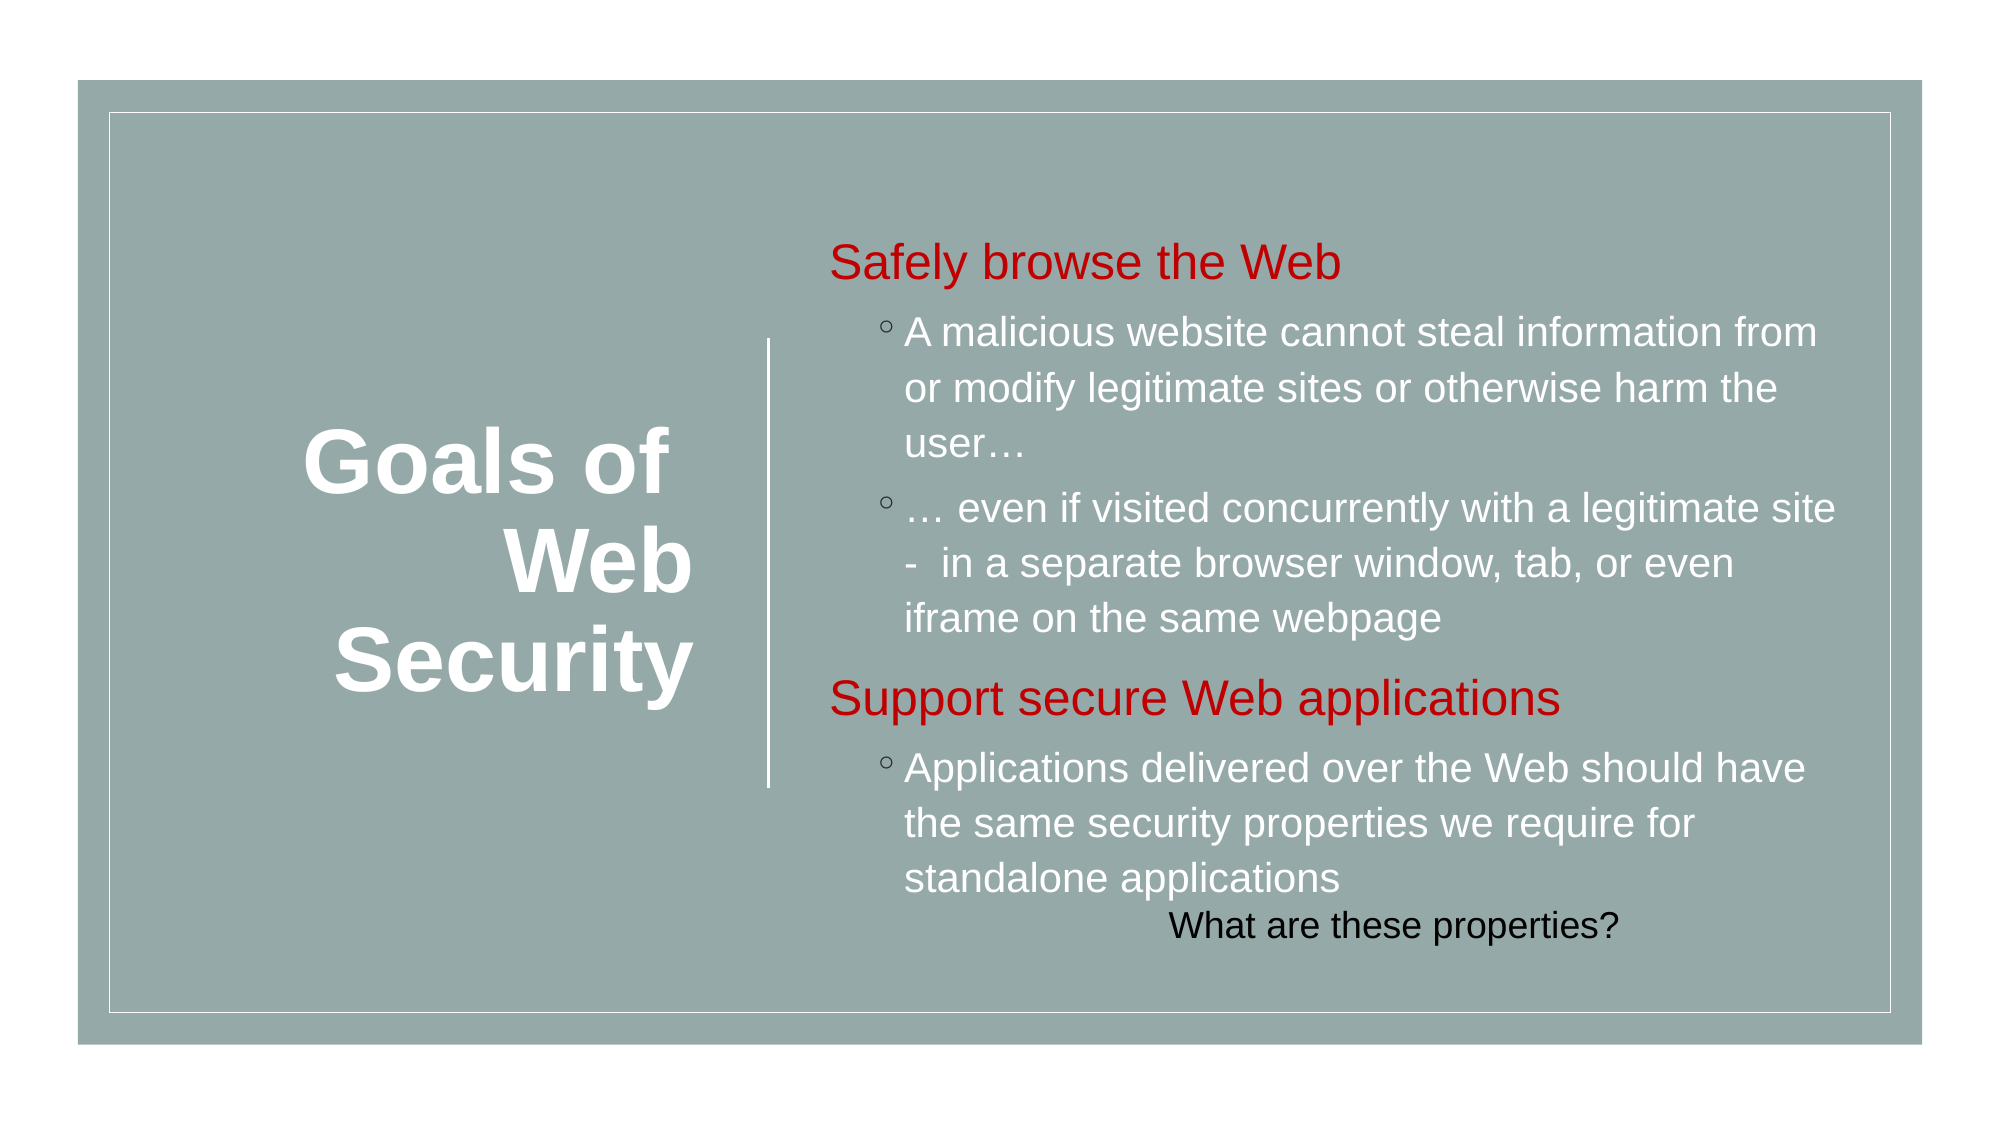

# Goals of Web Security
Safely browse the Web
A malicious website cannot steal information from or modify legitimate sites or otherwise harm the user…
… even if visited concurrently with a legitimate site -  in a separate browser window, tab, or even iframe on the same webpage
Support secure Web applications
Applications delivered over the Web should have the same security properties we require for standalone applications
What are these properties?